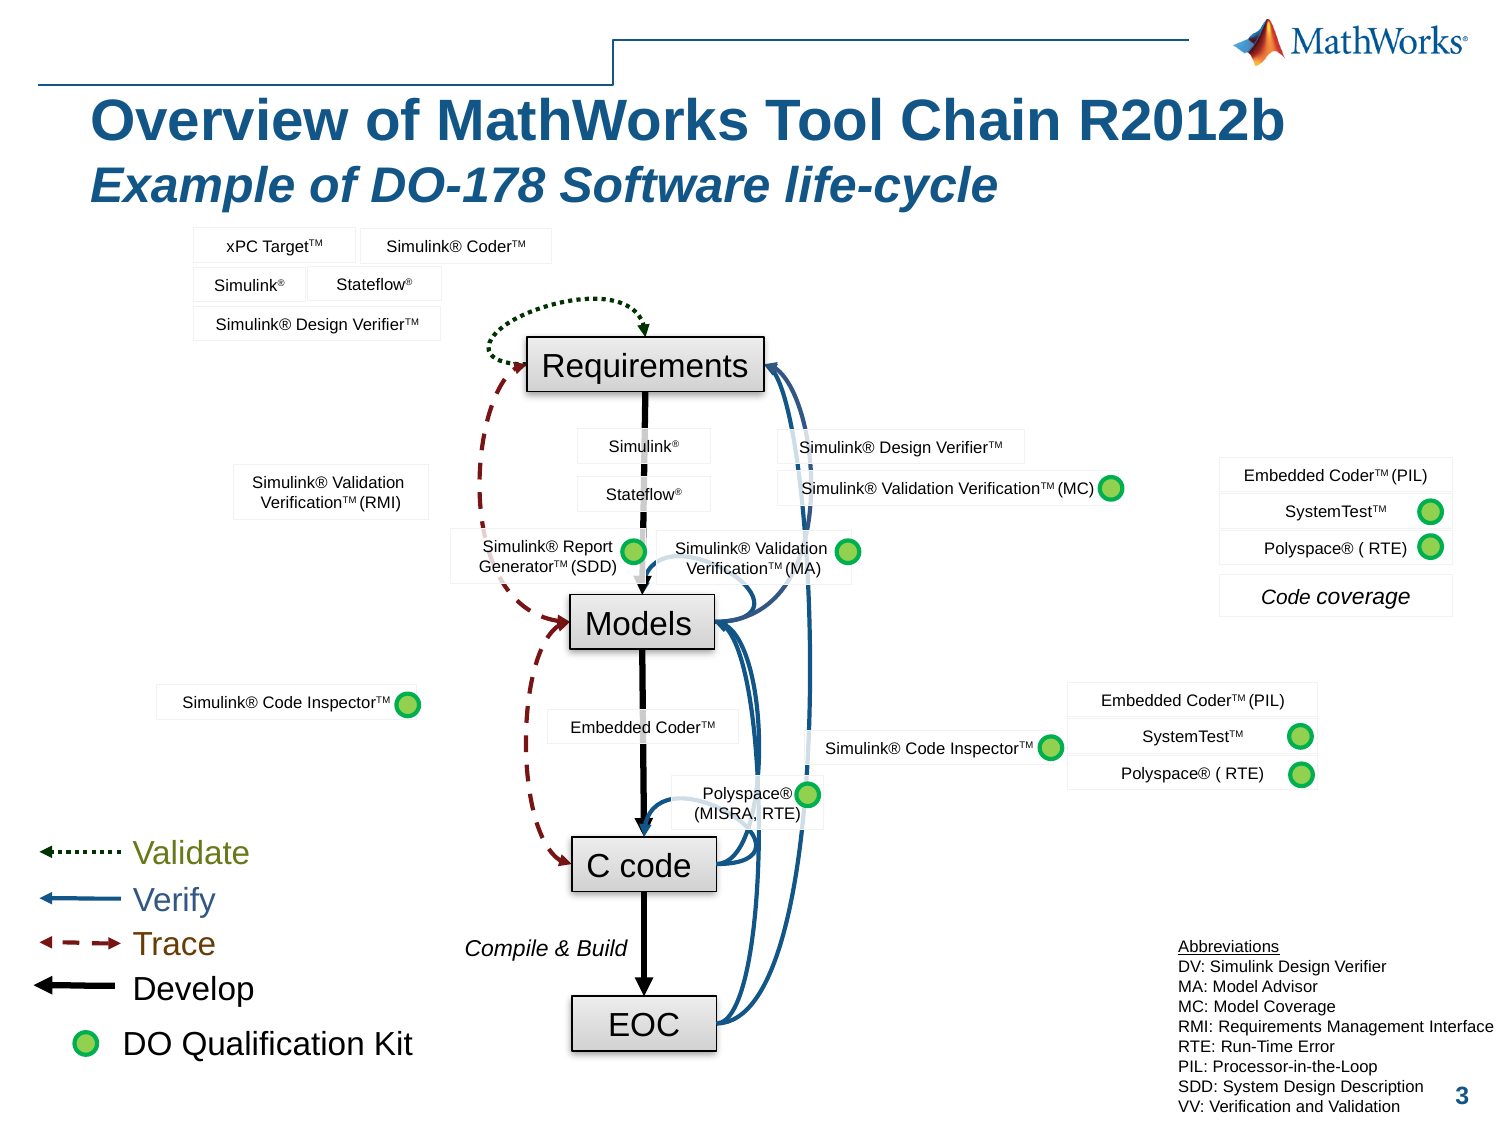

# Overview of MathWorks Tool Chain R2012b Example of DO-178 Software life-cycle
xPC TargetTM
Simulink® CoderTM
Stateflow®
Simulink®
Simulink® Design VerifierTM
Requirements
Simulink®
Simulink® Design VerifierTM
Embedded CoderTM (PIL)
Simulink® Validation
VerificationTM (RMI)
Simulink® Validation VerificationTM (MC)
Stateflow®

SystemTestTM

Simulink® Report GeneratorTM (SDD)
Simulink® Validation
VerificationTM (MA)
Polyspace® ( RTE)

Code coverage
Models
Embedded CoderTM (PIL)
Simulink® Code InspectorTM

Embedded CoderTM
SystemTestTM

Simulink® Code InspectorTM

Polyspace® ( RTE)

Polyspace® (MISRA, RTE)

Validate
C code
Verify
Trace
Abbreviations
DV: Simulink Design Verifier
MA: Model Advisor
MC: Model Coverage
RMI: Requirements Management Interface
RTE: Run-Time Error
PIL: Processor-in-the-Loop
SDD: System Design Description
VV: Verification and Validation
Compile & Build
Develop
EOC
DO Qualification Kit